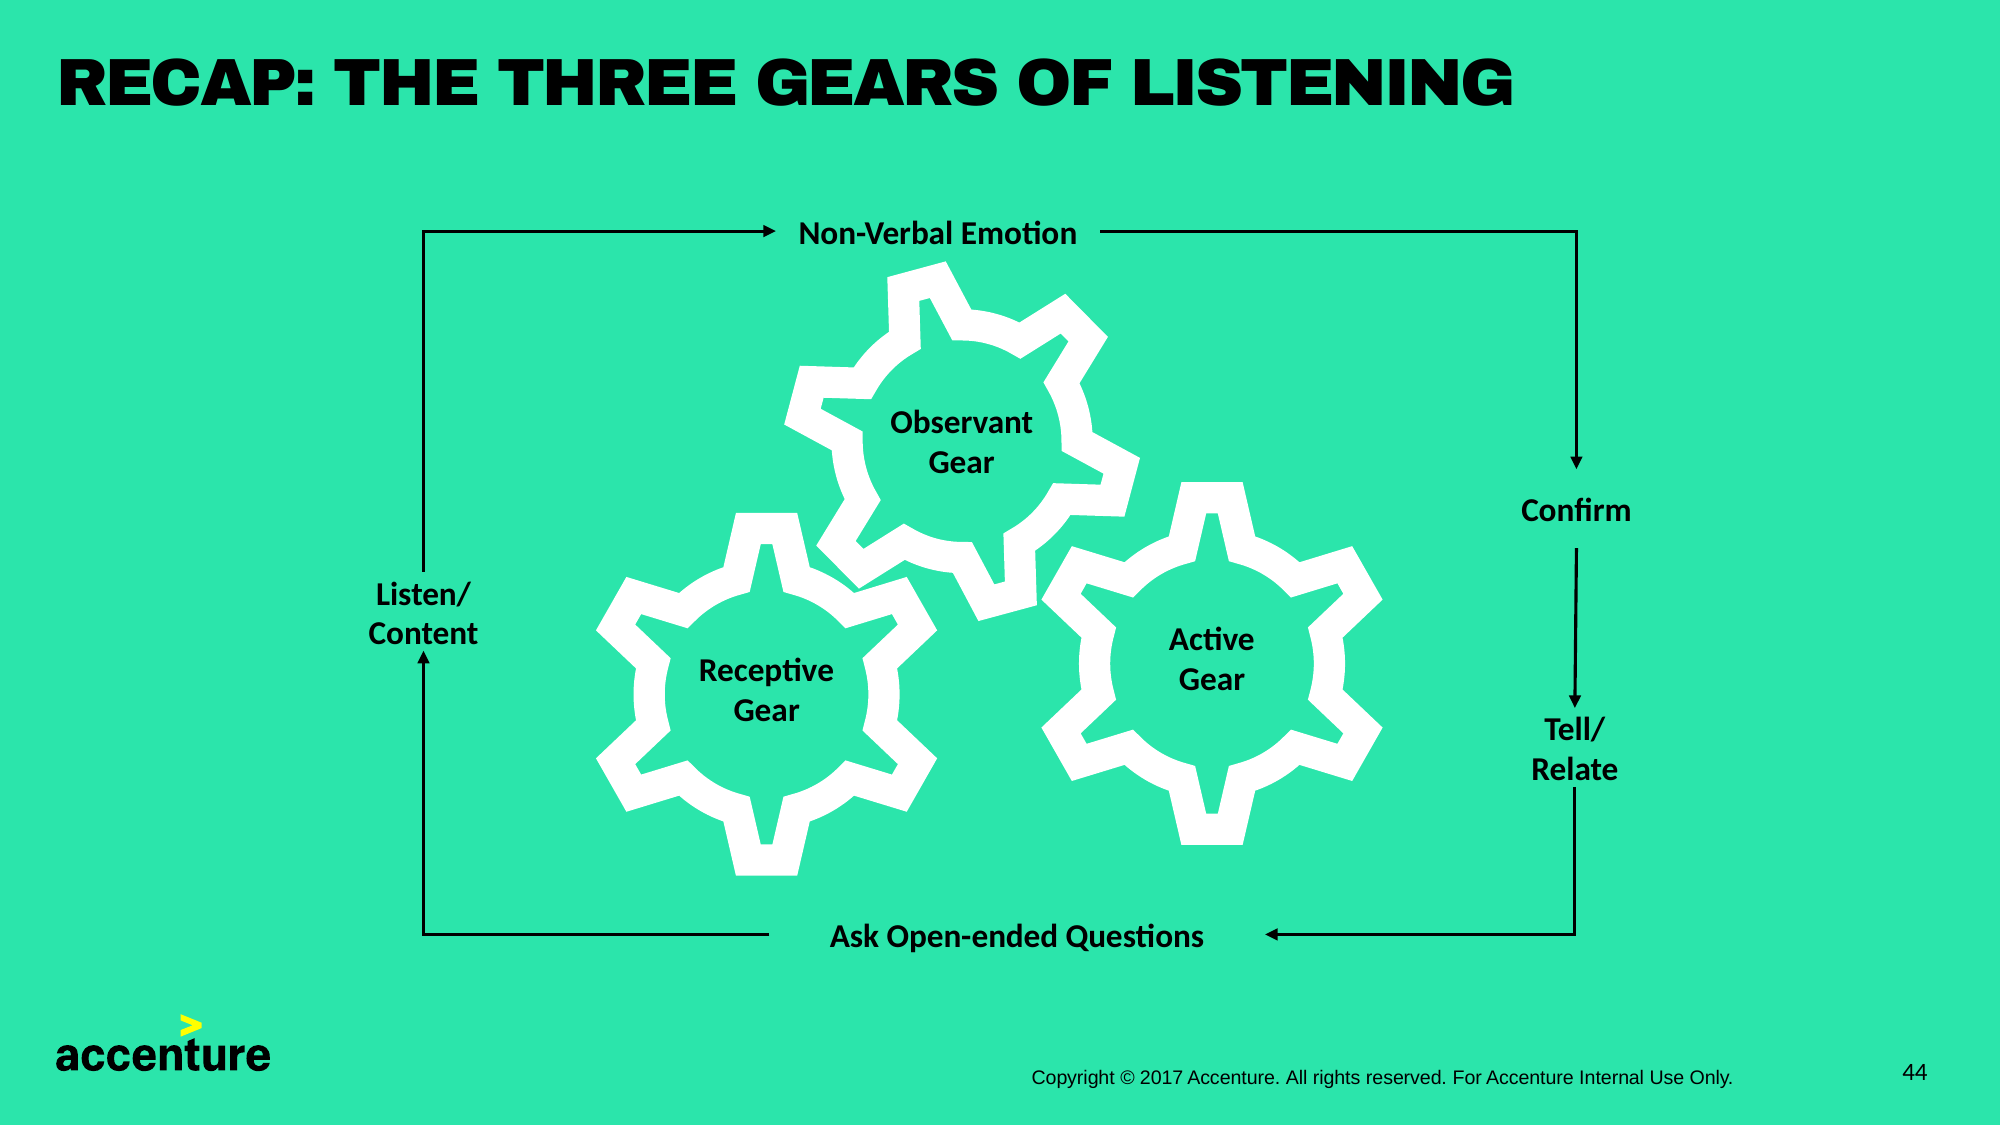

Recap: the three gears of listening
Non-Verbal Emotion

Observant
Gear
Confirm
Listen/
Content
Active
Gear
Receptive
Gear
Tell/
Relate
Ask Open-ended Questions

44
Copyright © 2017 Accenture. All rights reserved. For Accenture Internal Use Only.